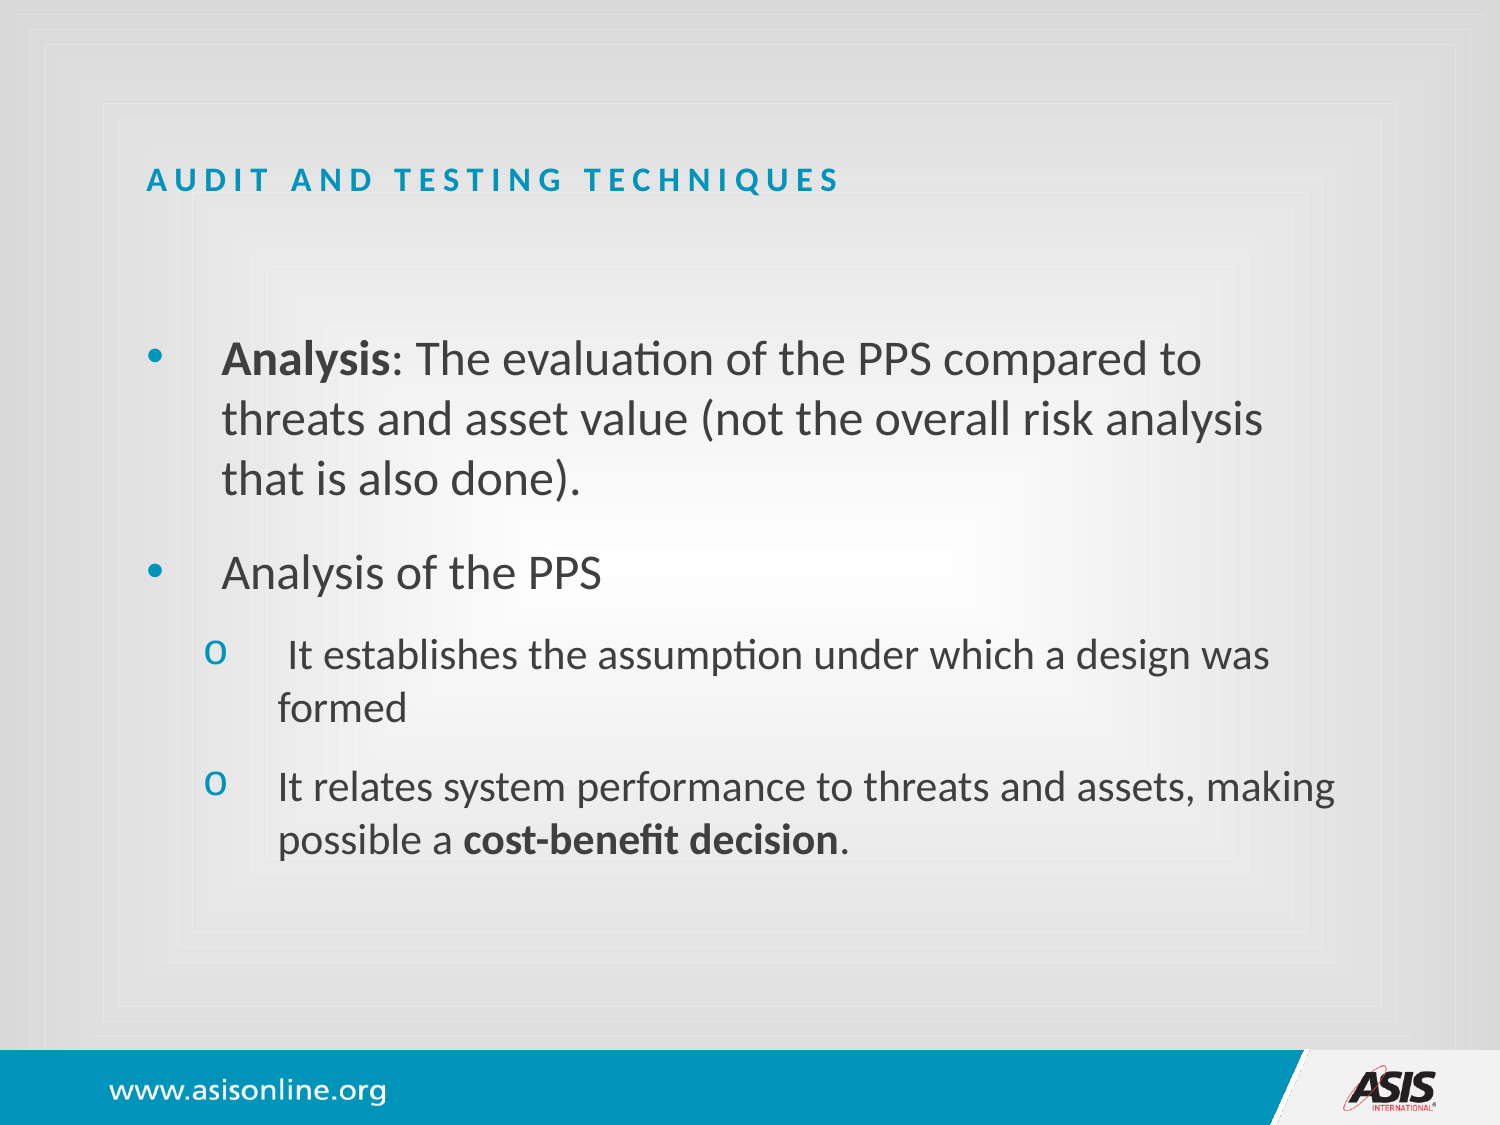

# Audit and testing techniques
Analysis: The evaluation of the PPS compared to threats and asset value (not the overall risk analysis that is also done).
Analysis of the PPS
 It establishes the assumption under which a design was formed
It relates system performance to threats and assets, making possible a cost-benefit decision.